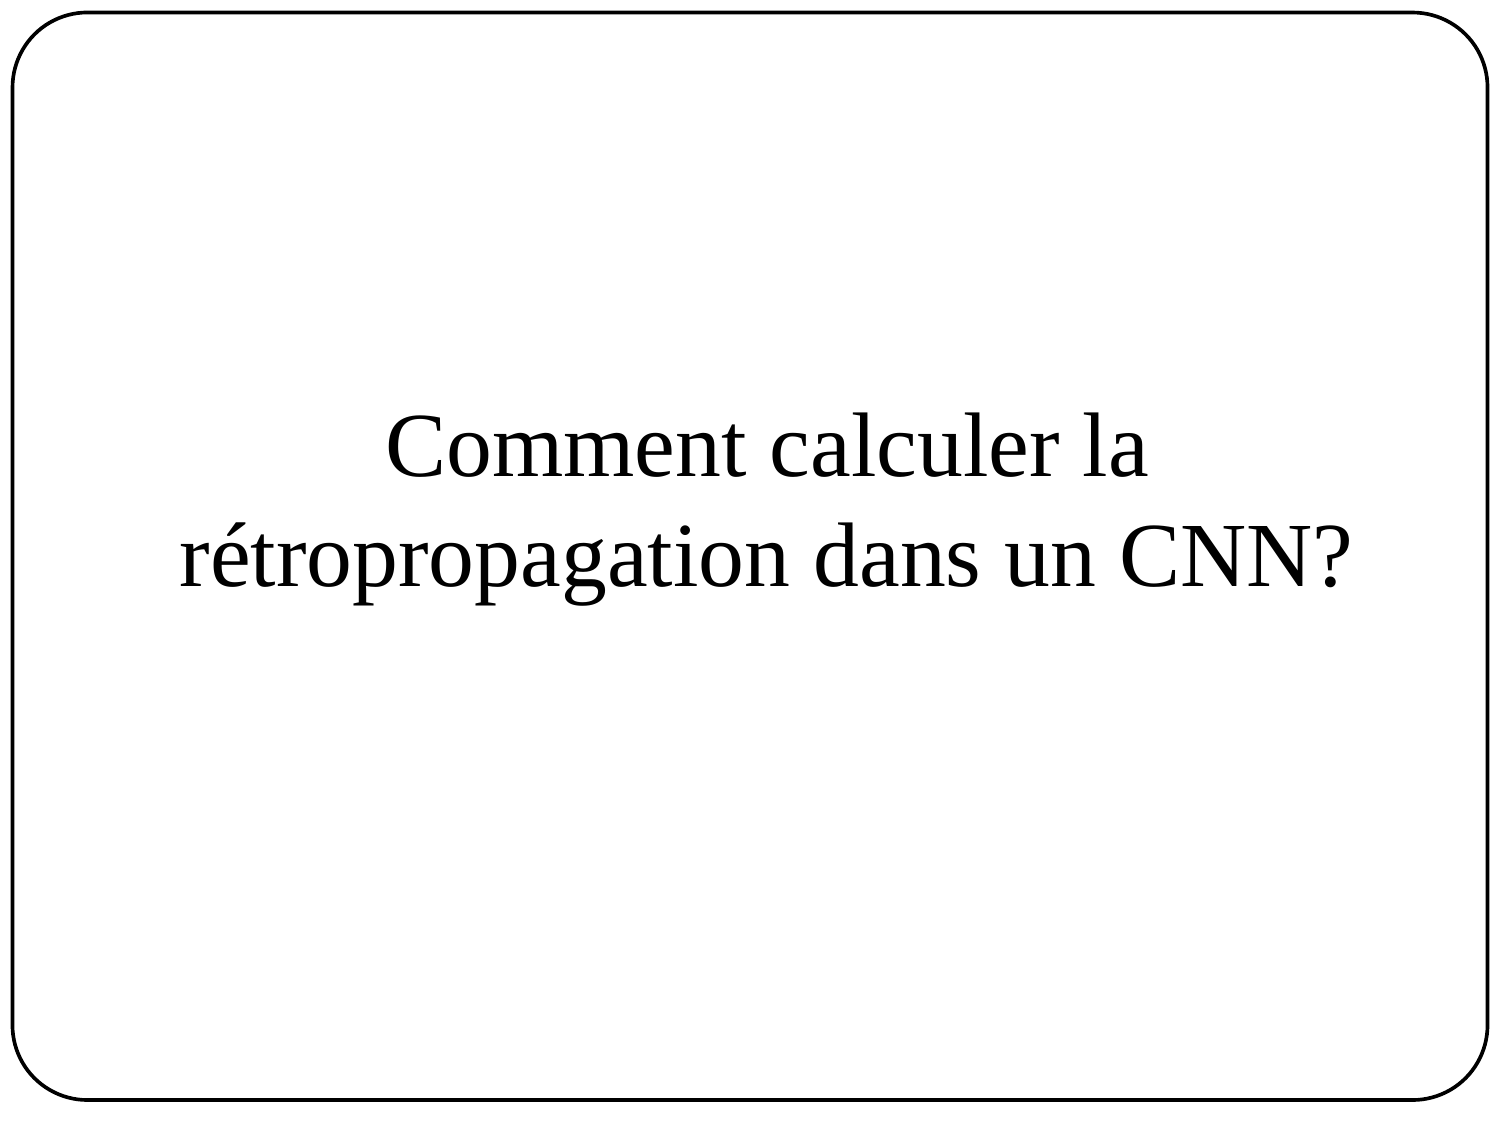

Comment calculer la rétropropagation dans un CNN?